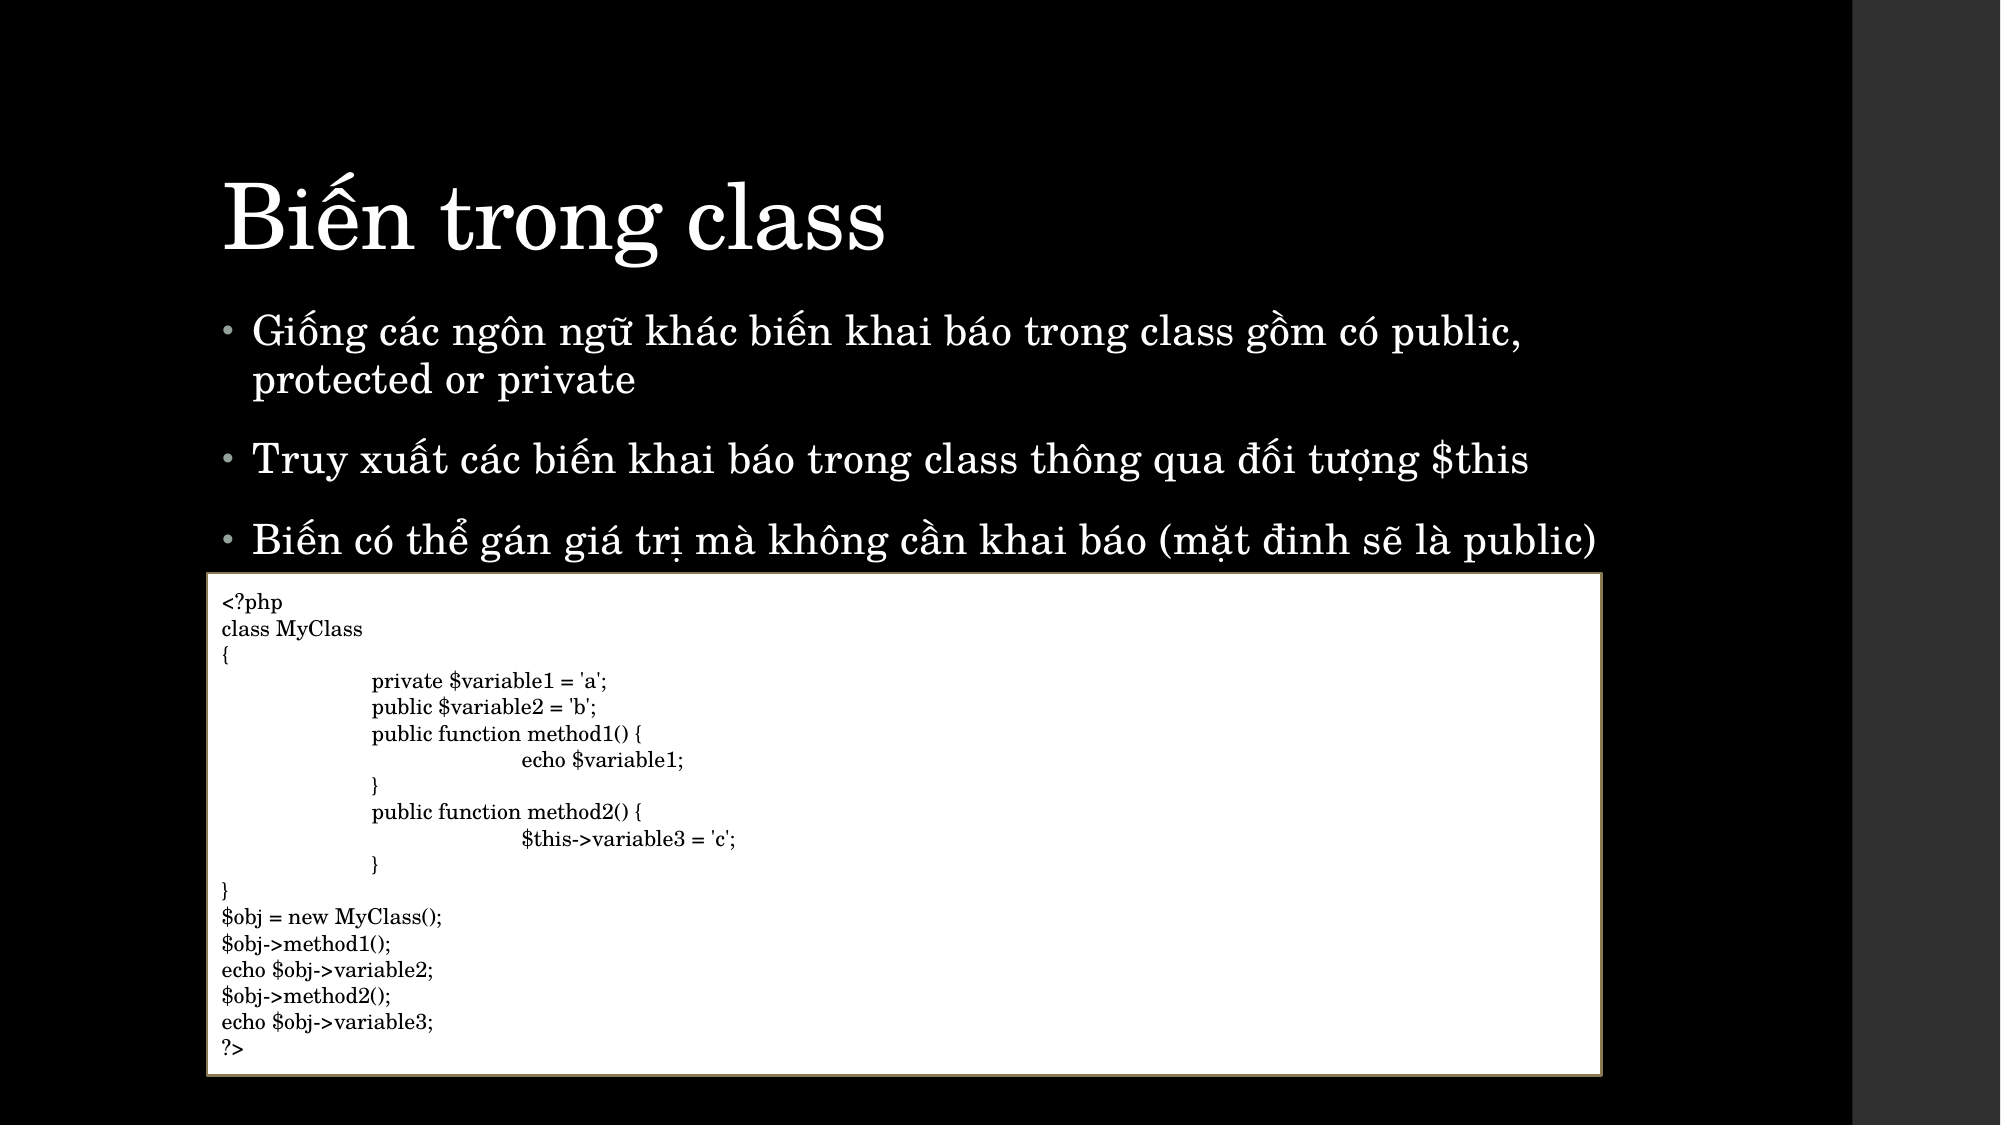

# Biến trong class
Giống các ngôn ngữ khác biến khai báo trong class gồm có public, protected or private
Truy xuất các biến khai báo trong class thông qua đối tượng $this
Biến có thể gán giá trị mà không cần khai báo (mặt đinh sẽ là public)

<?php
class MyClass
{
	private $variable1 = 'a';
	public $variable2 = 'b';
	public function method1() {
		echo $variable1;
	}
	public function method2() {
		$this->variable3 = 'c';
	}
}
$obj = new MyClass();
$obj->method1();
echo $obj->variable2;
$obj->method2();
echo $obj->variable3;
?>